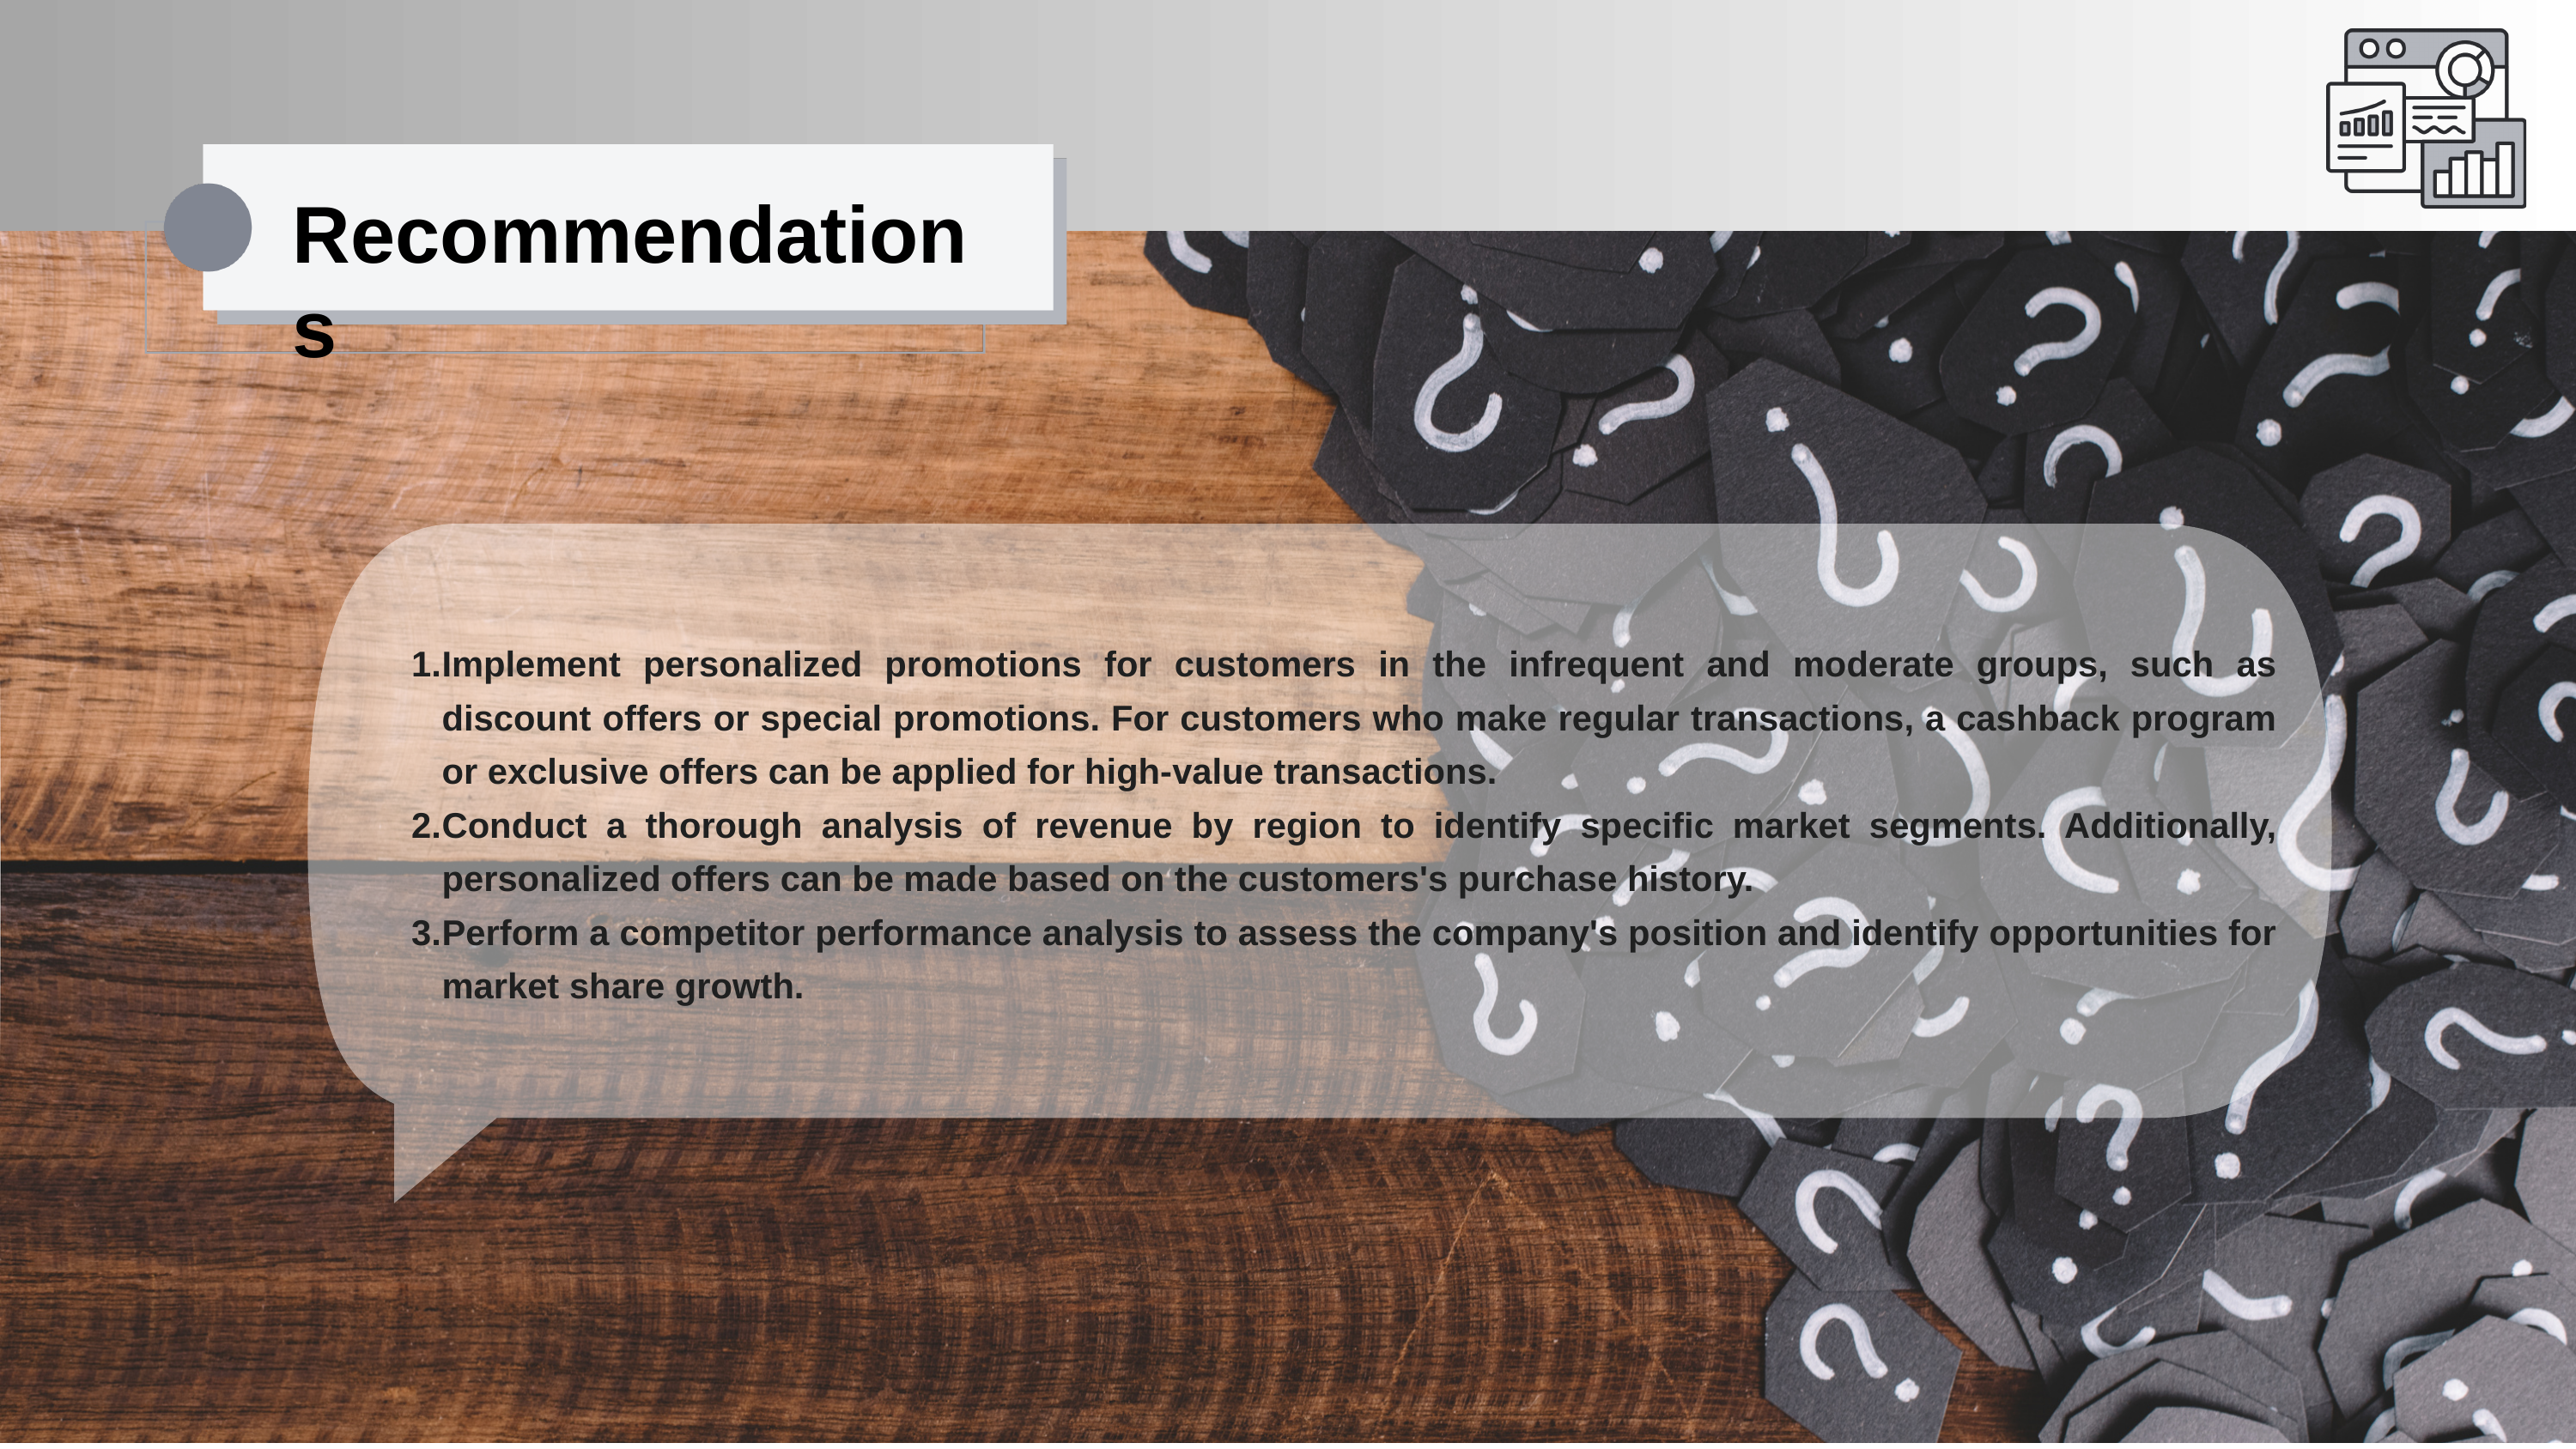

Recommendations

Implement personalized promotions for customers in the infrequent and moderate groups, such as discount offers or special promotions. For customers who make regular transactions, a cashback program or exclusive offers can be applied for high-value transactions.
Conduct a thorough analysis of revenue by region to identify specific market segments. Additionally, personalized offers can be made based on the customers's purchase history.
Perform a competitor performance analysis to assess the company's position and identify opportunities for market share growth.